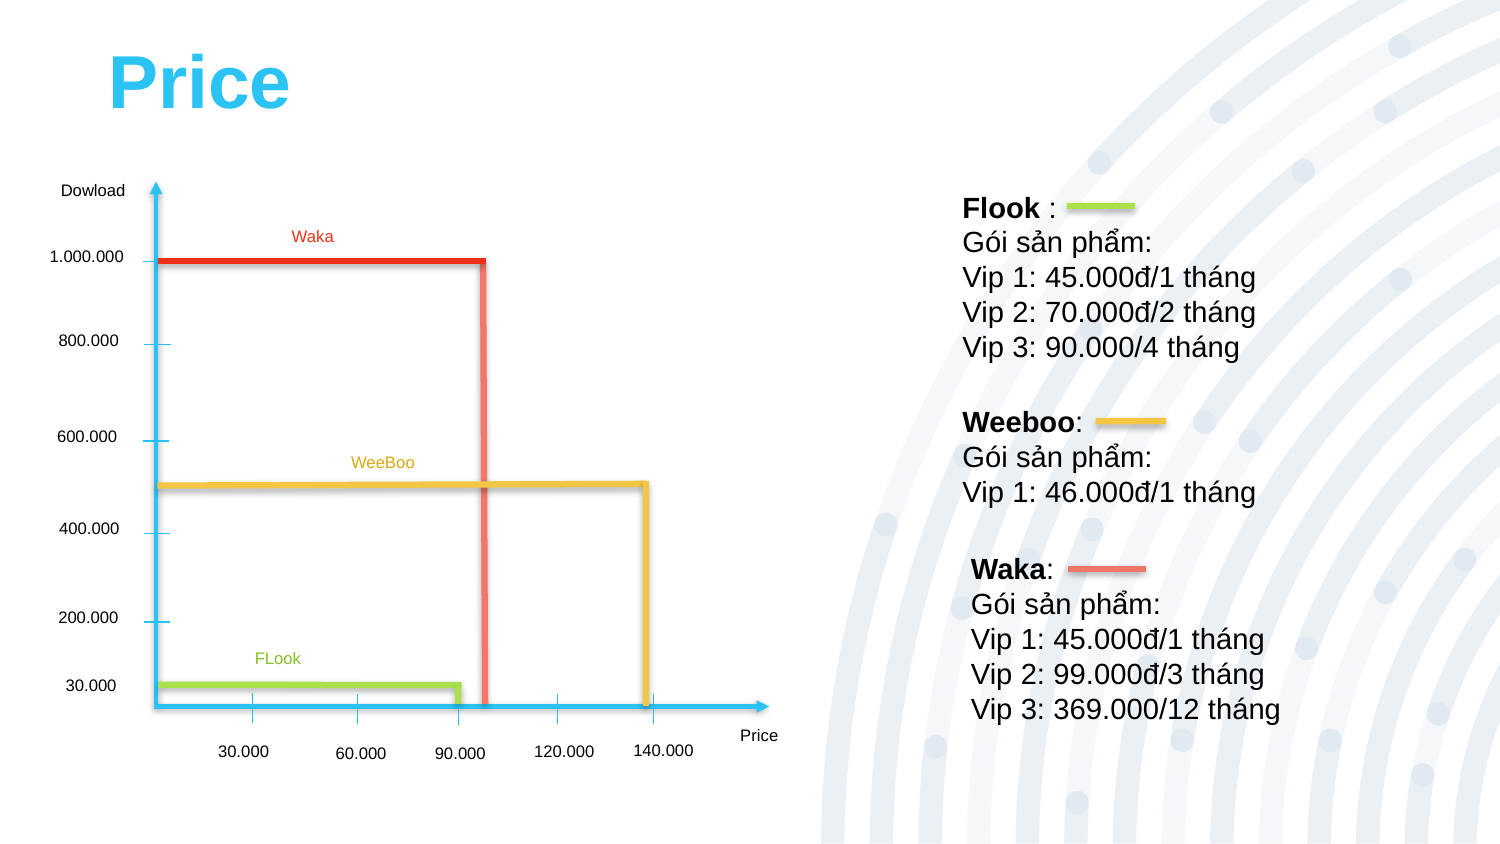

# Price
Dowload
Flook :
Gói sản phẩm:
Vip 1: 45.000đ/1 tháng
Vip 2: 70.000đ/2 tháng
Vip 3: 90.000/4 tháng
Waka
1.000.000
800.000
Weeboo:
Gói sản phẩm:
Vip 1: 46.000đ/1 tháng
600.000
WeeBoo
400.000
Waka:
Gói sản phẩm:
Vip 1: 45.000đ/1 tháng
Vip 2: 99.000đ/3 tháng
Vip 3: 369.000/12 tháng
200.000
FLook
30.000
Price
140.000
30.000
120.000
90.000
60.000
20